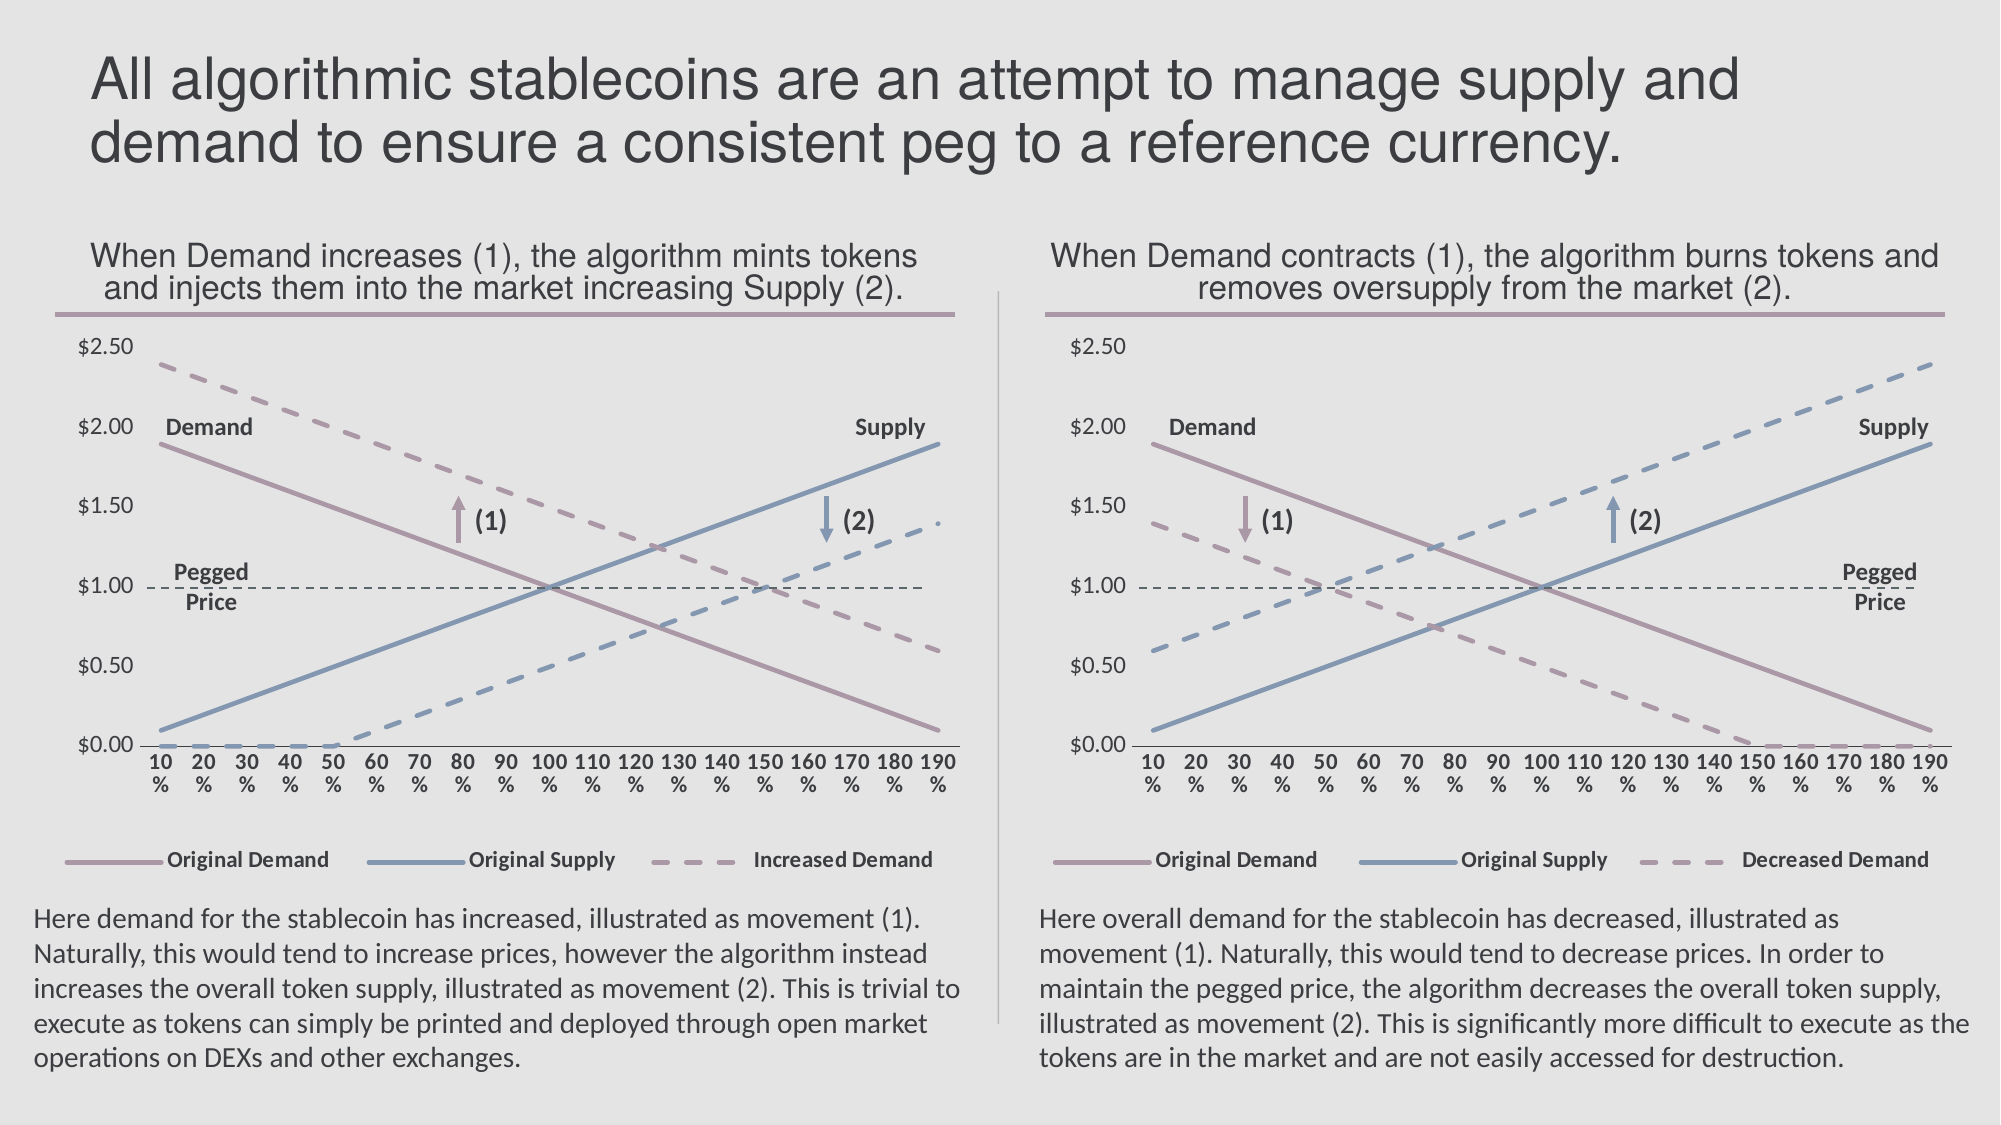

# All algorithmic stablecoins are an attempt to manage supply and demand to ensure a consistent peg to a reference currency.
When Demand increases (1), the algorithm mints tokens and injects them into the market increasing Supply (2).
When Demand contracts (1), the algorithm burns tokens and removes oversupply from the market (2).

### Chart

| Category | Original Demand | Original Supply | Increased Demand | Increased Supply |
|---|---|---|---|---|
| 0.1 | 1.9 | 0.1 | 2.4 | 0.0 |
| 0.2 | 1.8 | 0.2 | 2.3 | 0.0 |
| 0.3 | 1.7 | 0.3 | 2.2 | 0.0 |
| 0.4 | 1.6 | 0.4 | 2.1 | 0.0 |
| 0.5 | 1.5 | 0.5 | 2.0 | 0.0 |
| 0.6 | 1.4 | 0.6 | 1.9 | 0.1 |
| 0.7 | 1.3 | 0.7 | 1.8 | 0.2 |
| 0.8 | 1.2 | 0.8 | 1.7 | 0.3 |
| 0.9 | 1.1 | 0.9 | 1.6 | 0.4 |
| 1 | 1.0 | 1.0 | 1.5 | 0.5 |
| 1.1000000000000001 | 0.9 | 1.1 | 1.4 | 0.6 |
| 1.2 | 0.8 | 1.2 | 1.3 | 0.7 |
| 1.3 | 0.7 | 1.3 | 1.2 | 0.8 |
| 1.4 | 0.6 | 1.4 | 1.1 | 0.9 |
| 1.5 | 0.5 | 1.5 | 1.0 | 1.0 |
| 1.6 | 0.4 | 1.6 | 0.9 | 1.1 |
| 1.7 | 0.3 | 1.7 | 0.8 | 1.2 |
| 1.8 | 0.2 | 1.8 | 0.7 | 1.3 |
| 1.9 | 0.1 | 1.9 | 0.6 | 1.4 |

### Chart

| Category | Original Demand | Original Supply | Decreased Demand | Decreased Supply |
|---|---|---|---|---|
| 0.1 | 1.9 | 0.1 | 1.4 | 0.6 |
| 0.2 | 1.8 | 0.2 | 1.3 | 0.7 |
| 0.3 | 1.7 | 0.3 | 1.2 | 0.8 |
| 0.4 | 1.6 | 0.4 | 1.1 | 0.9 |
| 0.5 | 1.5 | 0.5 | 1.0 | 1.0 |
| 0.6 | 1.4 | 0.6 | 0.900000000000001 | 1.1 |
| 0.7 | 1.3 | 0.7 | 0.800000000000001 | 1.2 |
| 0.8 | 1.2 | 0.8 | 0.700000000000001 | 1.3 |
| 0.9 | 1.1 | 0.9 | 0.600000000000001 | 1.4 |
| 1 | 1.0 | 1.0 | 0.500000000000001 | 1.5 |
| 1.1000000000000001 | 0.9 | 1.1 | 0.400000000000001 | 1.6 |
| 1.2 | 0.8 | 1.2 | 0.3 | 1.7 |
| 1.3 | 0.7 | 1.3 | 0.2 | 1.8 |
| 1.4 | 0.6 | 1.4 | 0.0999999999999999 | 1.9 |
| 1.5 | 0.5 | 1.5 | 0.0 | 2.0 |
| 1.6 | 0.4 | 1.6 | 0.0 | 2.1 |
| 1.7 | 0.3 | 1.7 | 0.0 | 2.2 |
| 1.8 | 0.2 | 1.8 | 0.0 | 2.3 |
| 1.9 | 0.1 | 1.9 | 0.0 | 2.4 |
Demand
Supply
Demand
Supply
(1)
(2)
(1)
(2)
Pegged Price
Pegged Price
Here demand for the stablecoin has increased, illustrated as movement (1). Naturally, this would tend to increase prices, however the algorithm instead increases the overall token supply, illustrated as movement (2). This is trivial to execute as tokens can simply be printed and deployed through open market operations on DEXs and other exchanges.
Here overall demand for the stablecoin has decreased, illustrated as movement (1). Naturally, this would tend to decrease prices. In order to maintain the pegged price, the algorithm decreases the overall token supply, illustrated as movement (2). This is significantly more difficult to execute as the tokens are in the market and are not easily accessed for destruction.